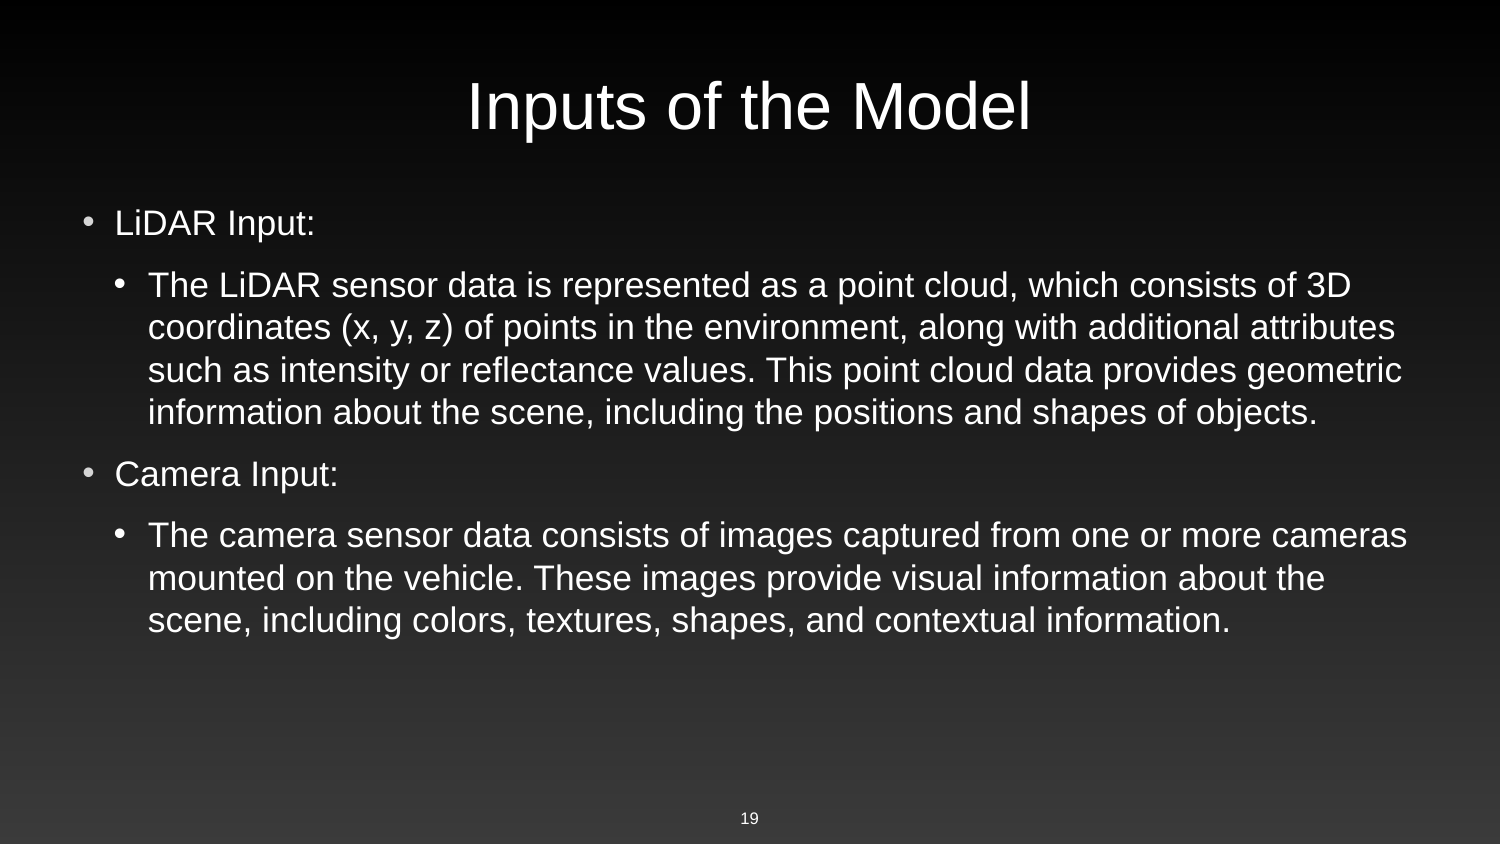

# Inputs of the Model
LiDAR Input:
The LiDAR sensor data is represented as a point cloud, which consists of 3D coordinates (x, y, z) of points in the environment, along with additional attributes such as intensity or reflectance values. This point cloud data provides geometric information about the scene, including the positions and shapes of objects.
Camera Input:
The camera sensor data consists of images captured from one or more cameras mounted on the vehicle. These images provide visual information about the scene, including colors, textures, shapes, and contextual information.
19